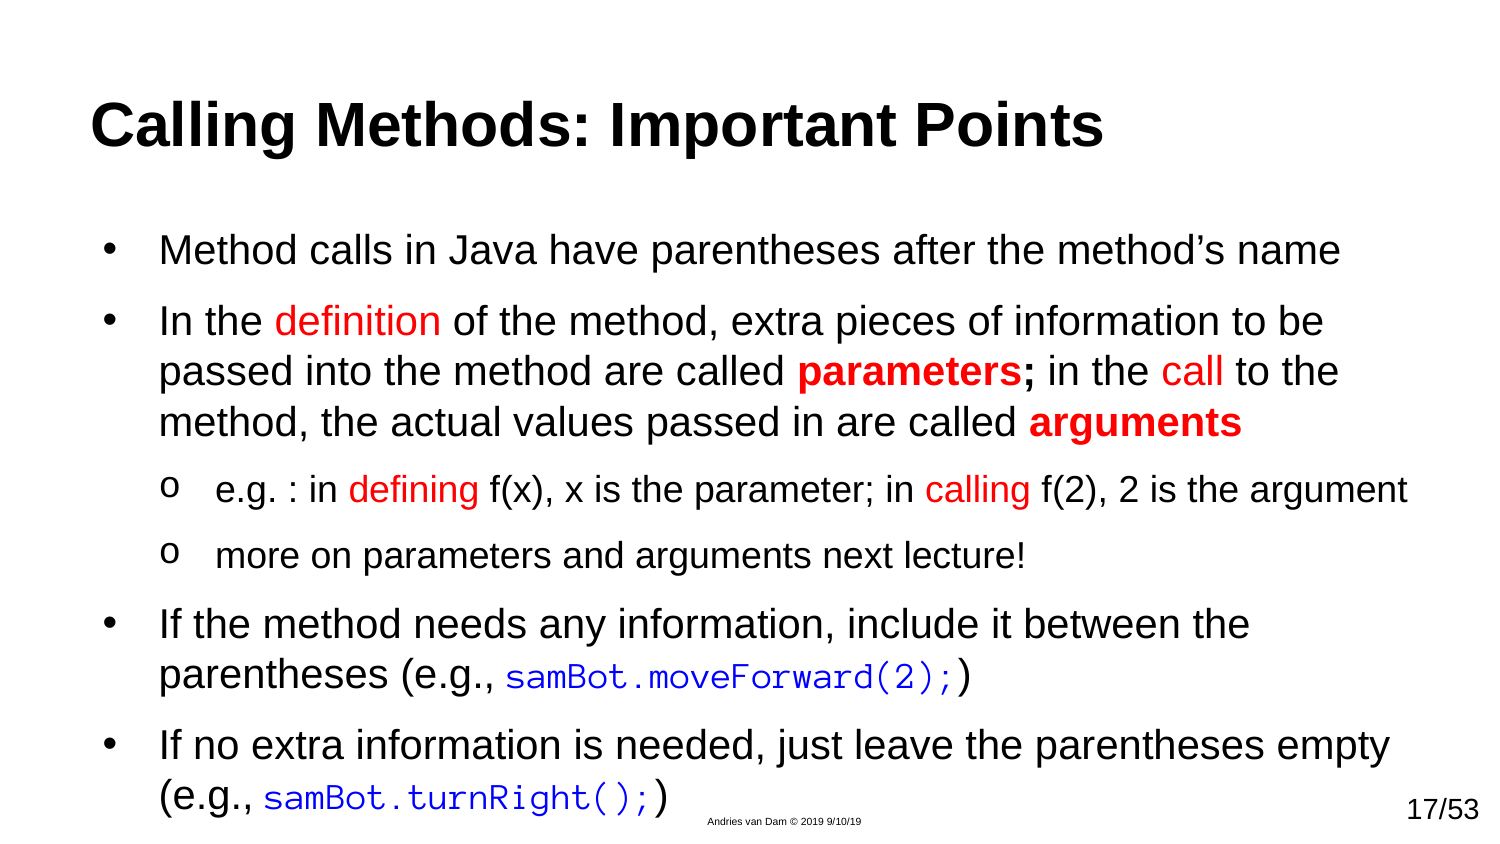

# Calling Methods: Important Points
Method calls in Java have parentheses after the method’s name
In the definition of the method, extra pieces of information to be passed into the method are called parameters; in the call to the method, the actual values passed in are called arguments
e.g. : in defining f(x), x is the parameter; in calling f(2), 2 is the argument
more on parameters and arguments next lecture!
If the method needs any information, include it between the parentheses (e.g., samBot.moveForward(2);)
If no extra information is needed, just leave the parentheses empty (e.g., samBot.turnRight();)